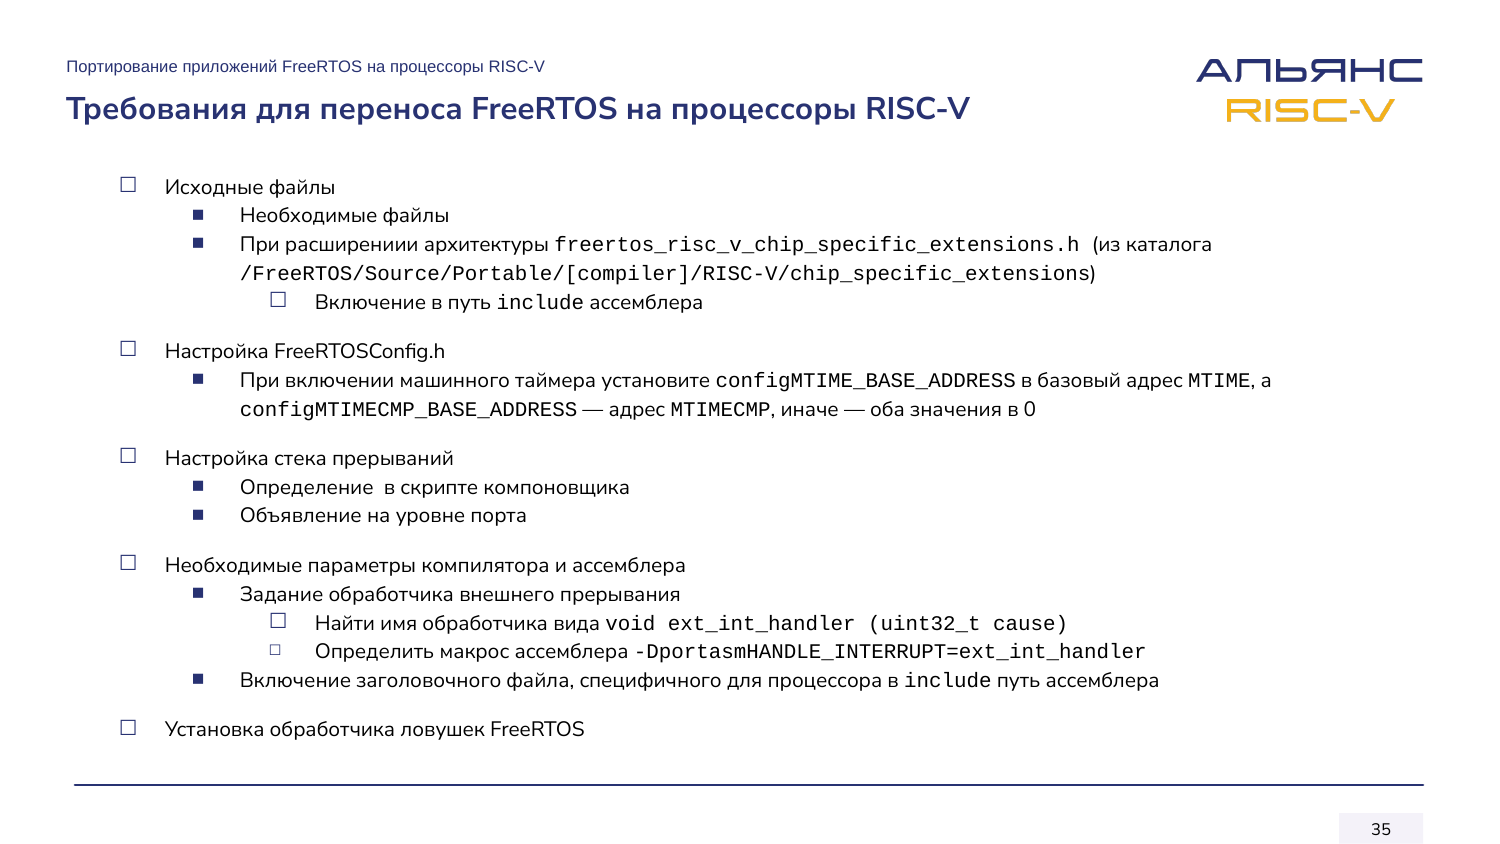

Портирование приложений FreeRTOS на процессоры RISC‑V
# Требования для переноса FreeRTOS на процессоры RISC‑V
Исходные файлы
Необходимые файлы
При расширениии архитектуры freertos_risc_v_chip_specific_extensions.h (из каталога /FreeRTOS/Source/Portable/[compiler]/RISC-V/chip_specific_extensions)
Включение в путь include ассемблера
Настройка FreeRTOSConfig.h
При включении машинного таймера установите configMTIME_BASE_ADDRESS в базовый адрес MTIME, а configMTIMECMP_BASE_ADDRESS — адрес MTIMECMP, иначе — оба значения в 0
Настройка стека прерываний
Определение  в скрипте компоновщика
Объявление на уровне порта
Необходимые параметры компилятора и ассемблера
Задание обработчика внешнего прерывания
Найти имя обработчика вида void ext_int_handler (uint32_t cause)
Определить макрос ассемблера -DportasmHANDLE_INTERRUPT=ext_int_handler
Включение заголовочного файла, специфичного для процессора в include путь ассемблера
Установка обработчика ловушек FreeRTOS